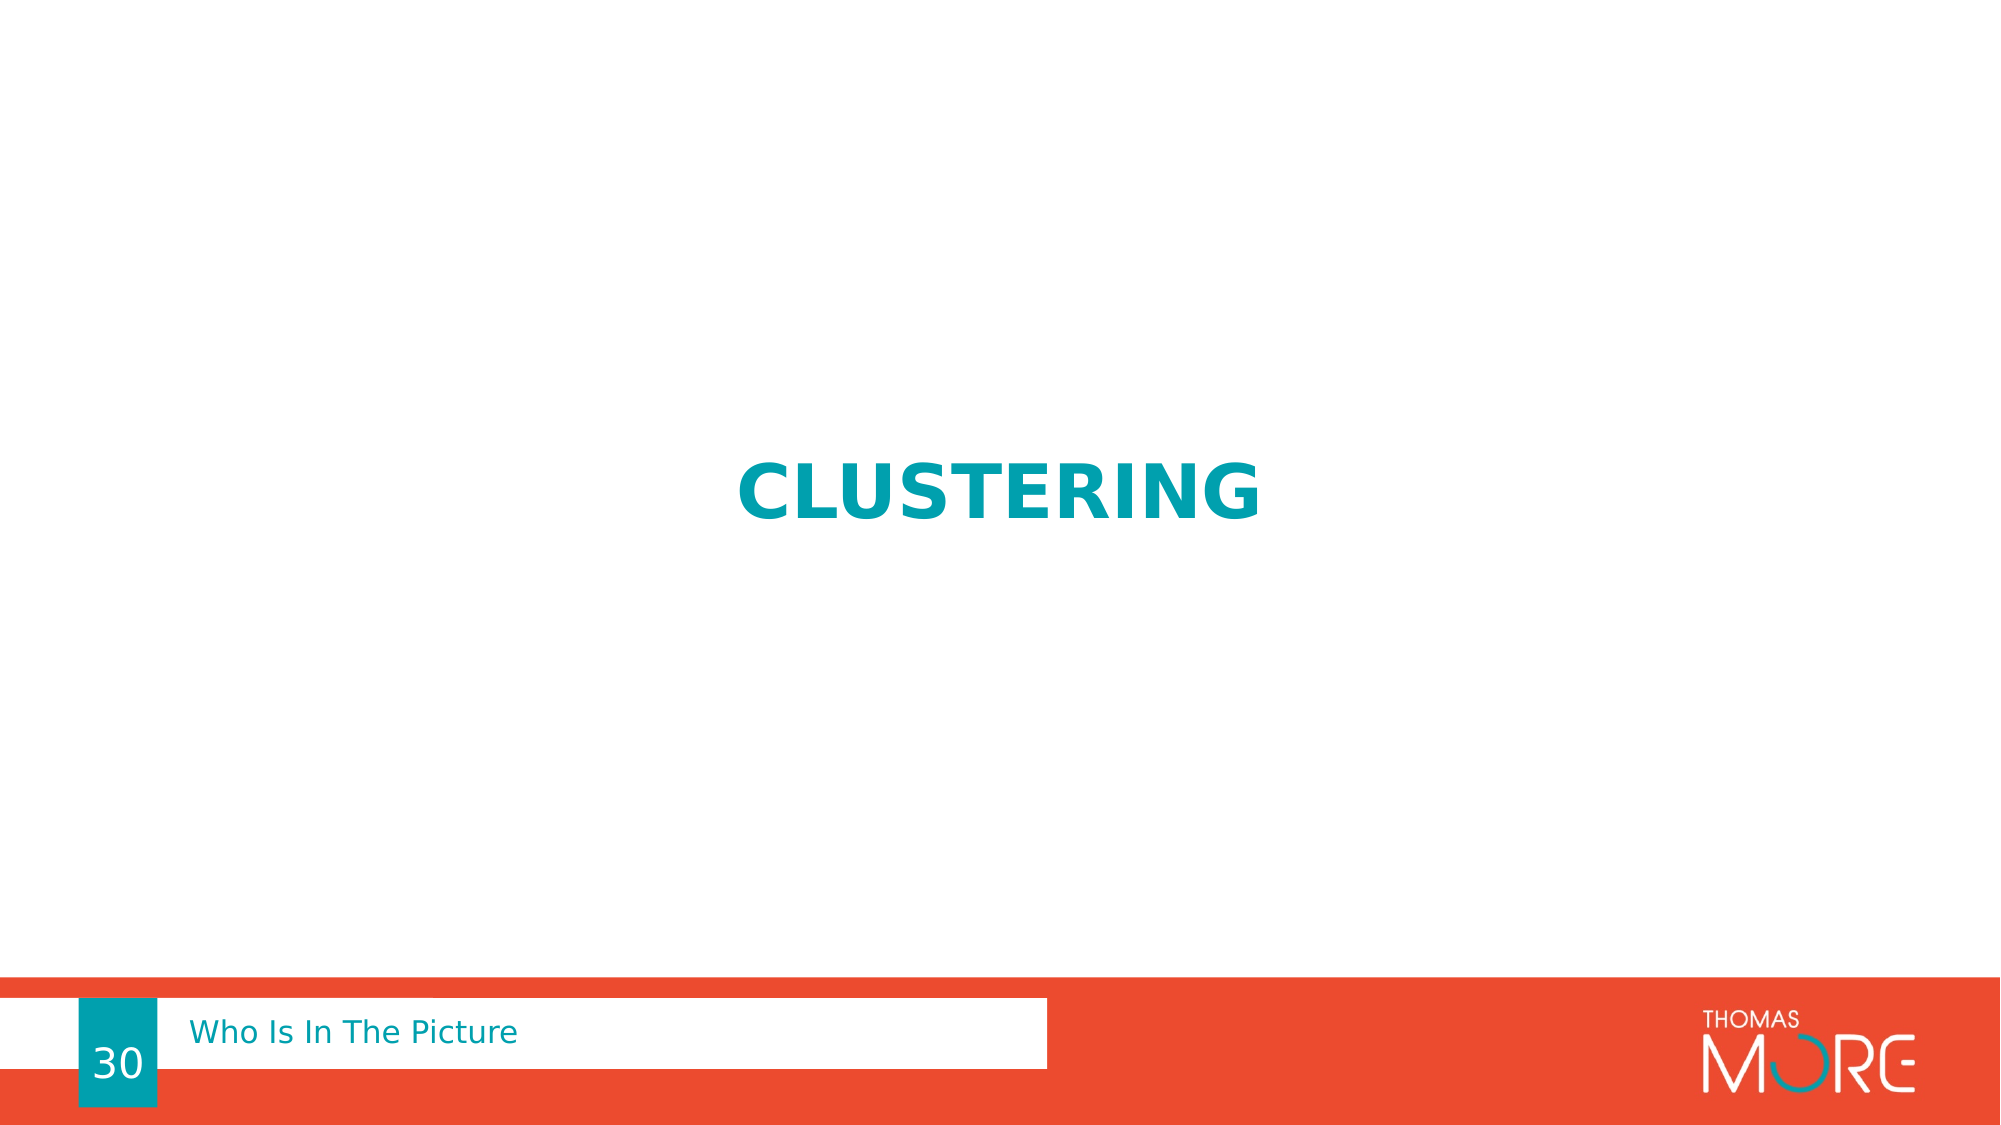

Clustering
30
Who Is In The Picture